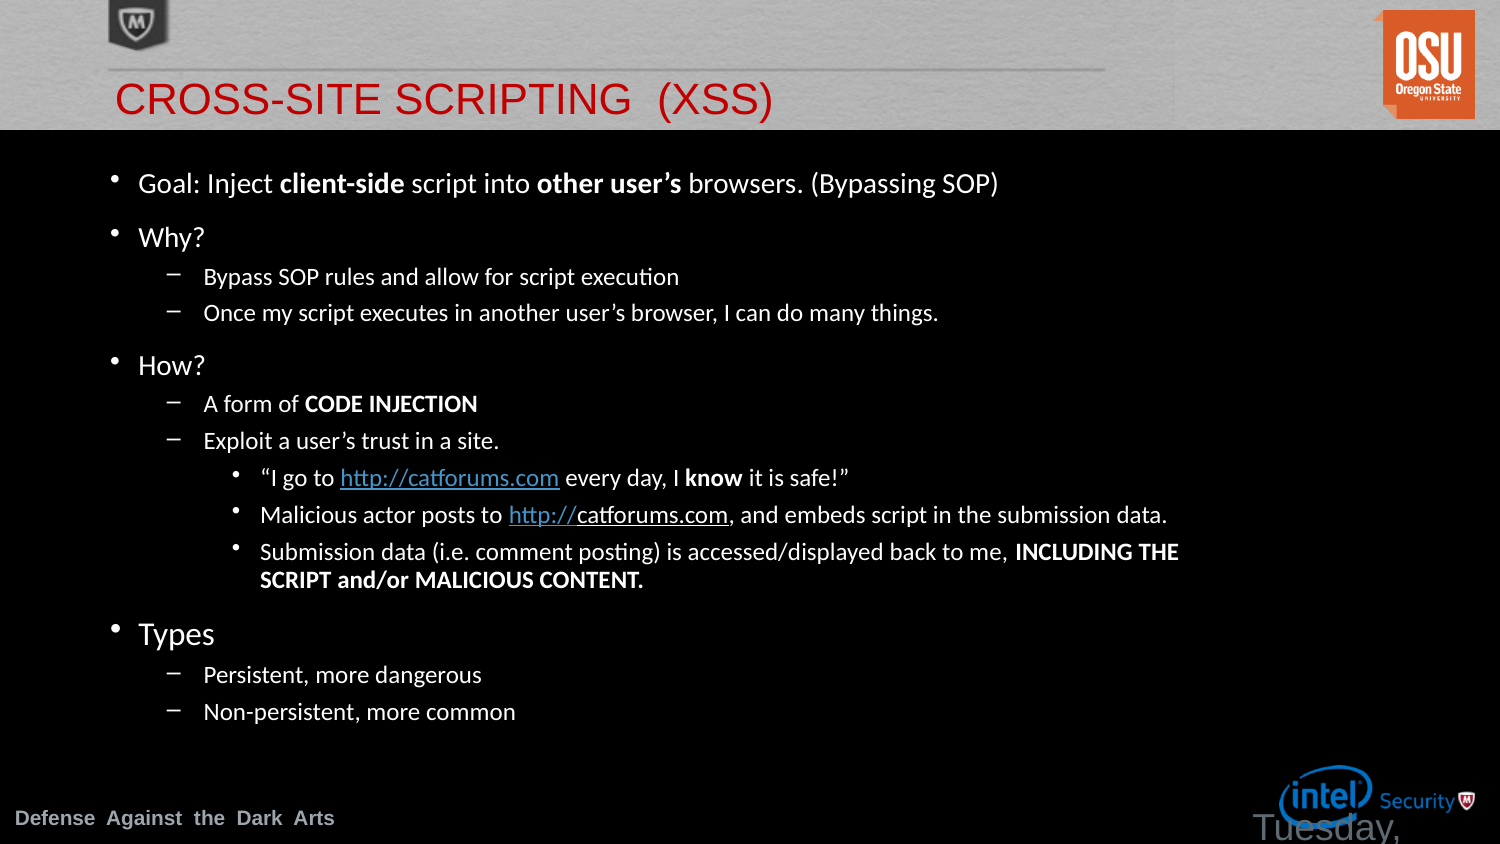

# Cross-site Scripting  (XSS)
Goal: Inject client-side script into other user’s browsers. (Bypassing SOP)
Why?
Bypass SOP rules and allow for script execution
Once my script executes in another user’s browser, I can do many things.
How?
A form of CODE INJECTION
Exploit a user’s trust in a site.
“I go to http://catforums.com every day, I know it is safe!”
Malicious actor posts to http://catforums.com, and embeds script in the submission data.
Submission data (i.e. comment posting) is accessed/displayed back to me, INCLUDING THE SCRIPT and/or MALICIOUS CONTENT.
Types
Persistent, more dangerous
Non-persistent, more common

Tuesday, February 17, 2015